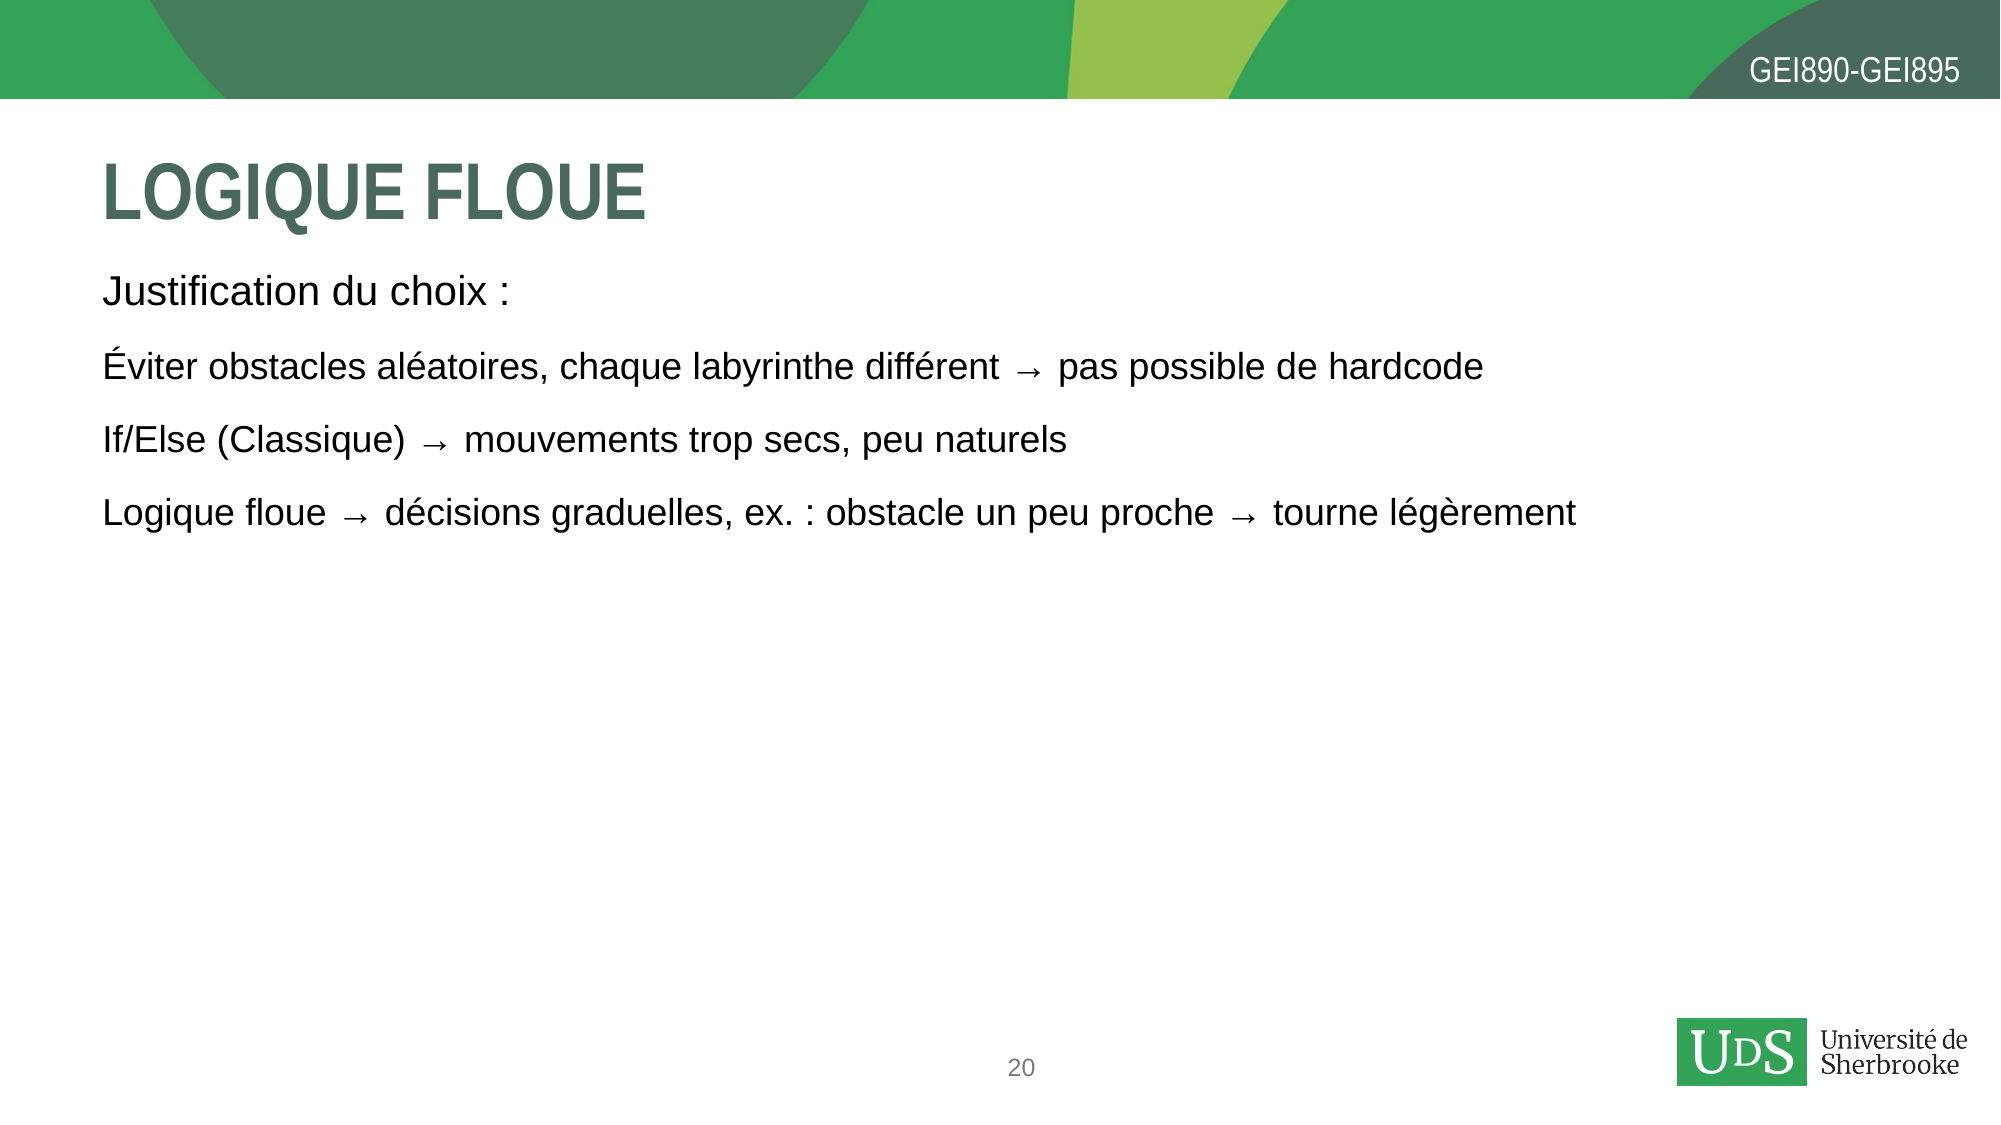

# Logique floue
Justification du choix :
Éviter obstacles aléatoires, chaque labyrinthe différent → pas possible de hardcode
If/Else (Classique) → mouvements trop secs, peu naturels
Logique floue → décisions graduelles, ex. : obstacle un peu proche → tourne légèrement

20